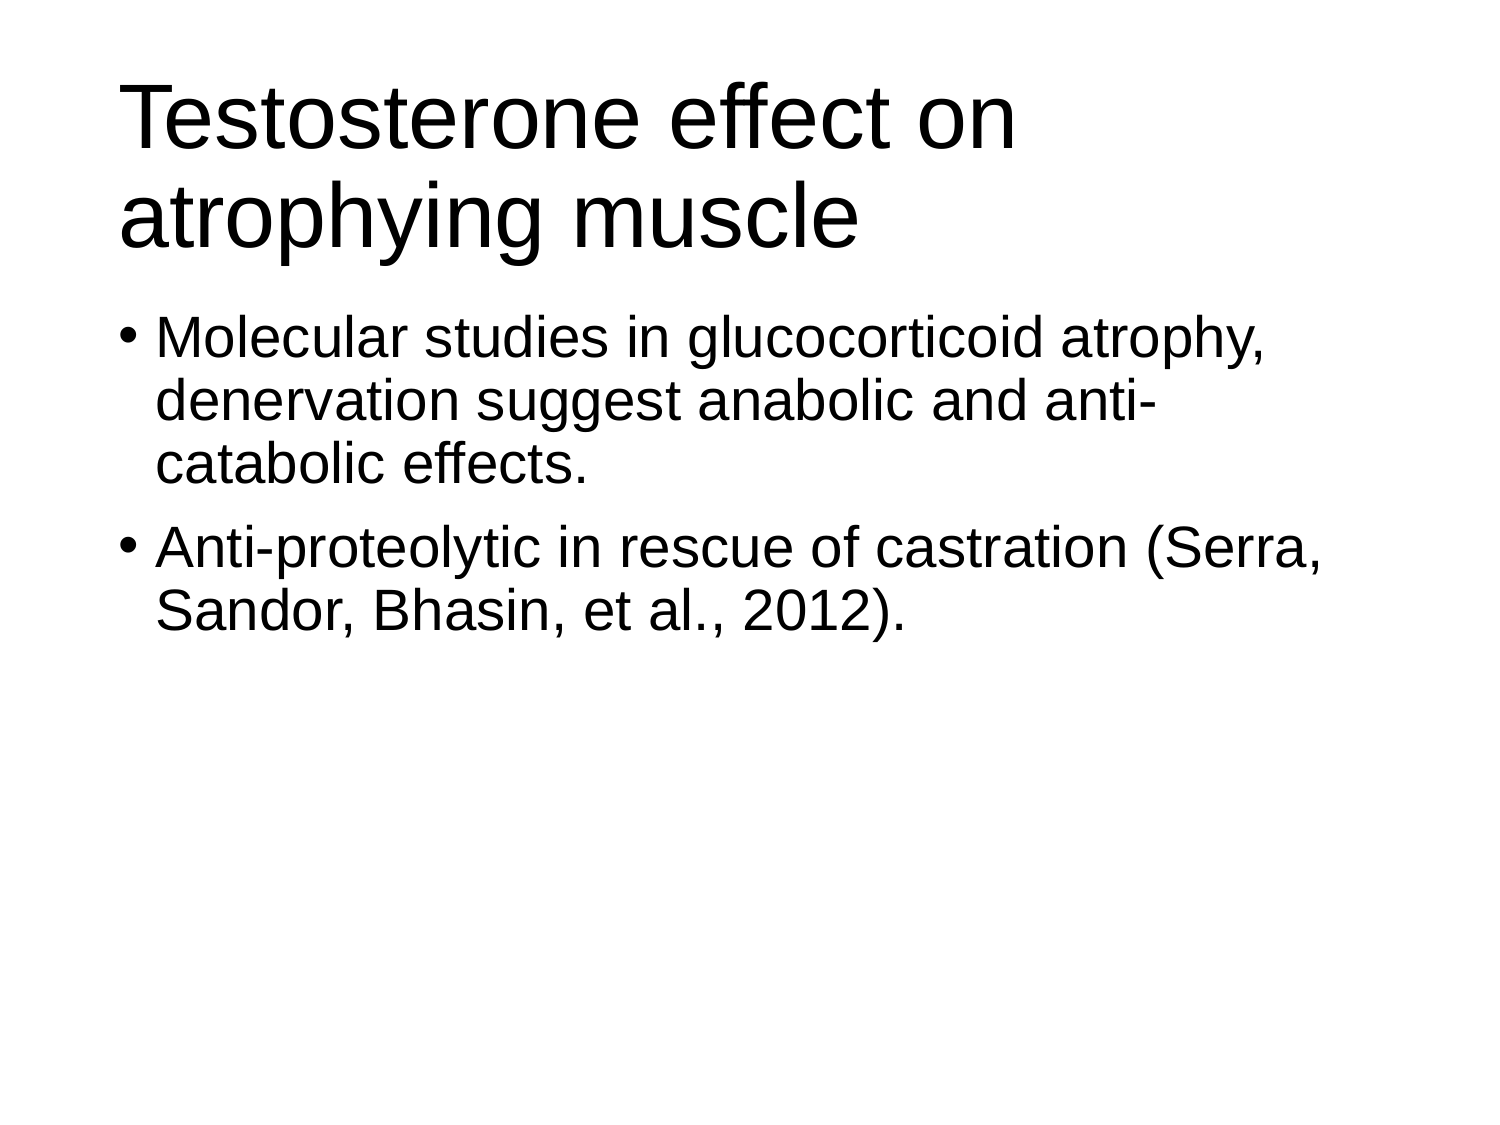

# Testosterone effect on atrophying muscle
Molecular studies in glucocorticoid atrophy, denervation suggest anabolic and anti-catabolic effects.
Anti-proteolytic in rescue of castration (Serra, Sandor, Bhasin, et al., 2012).